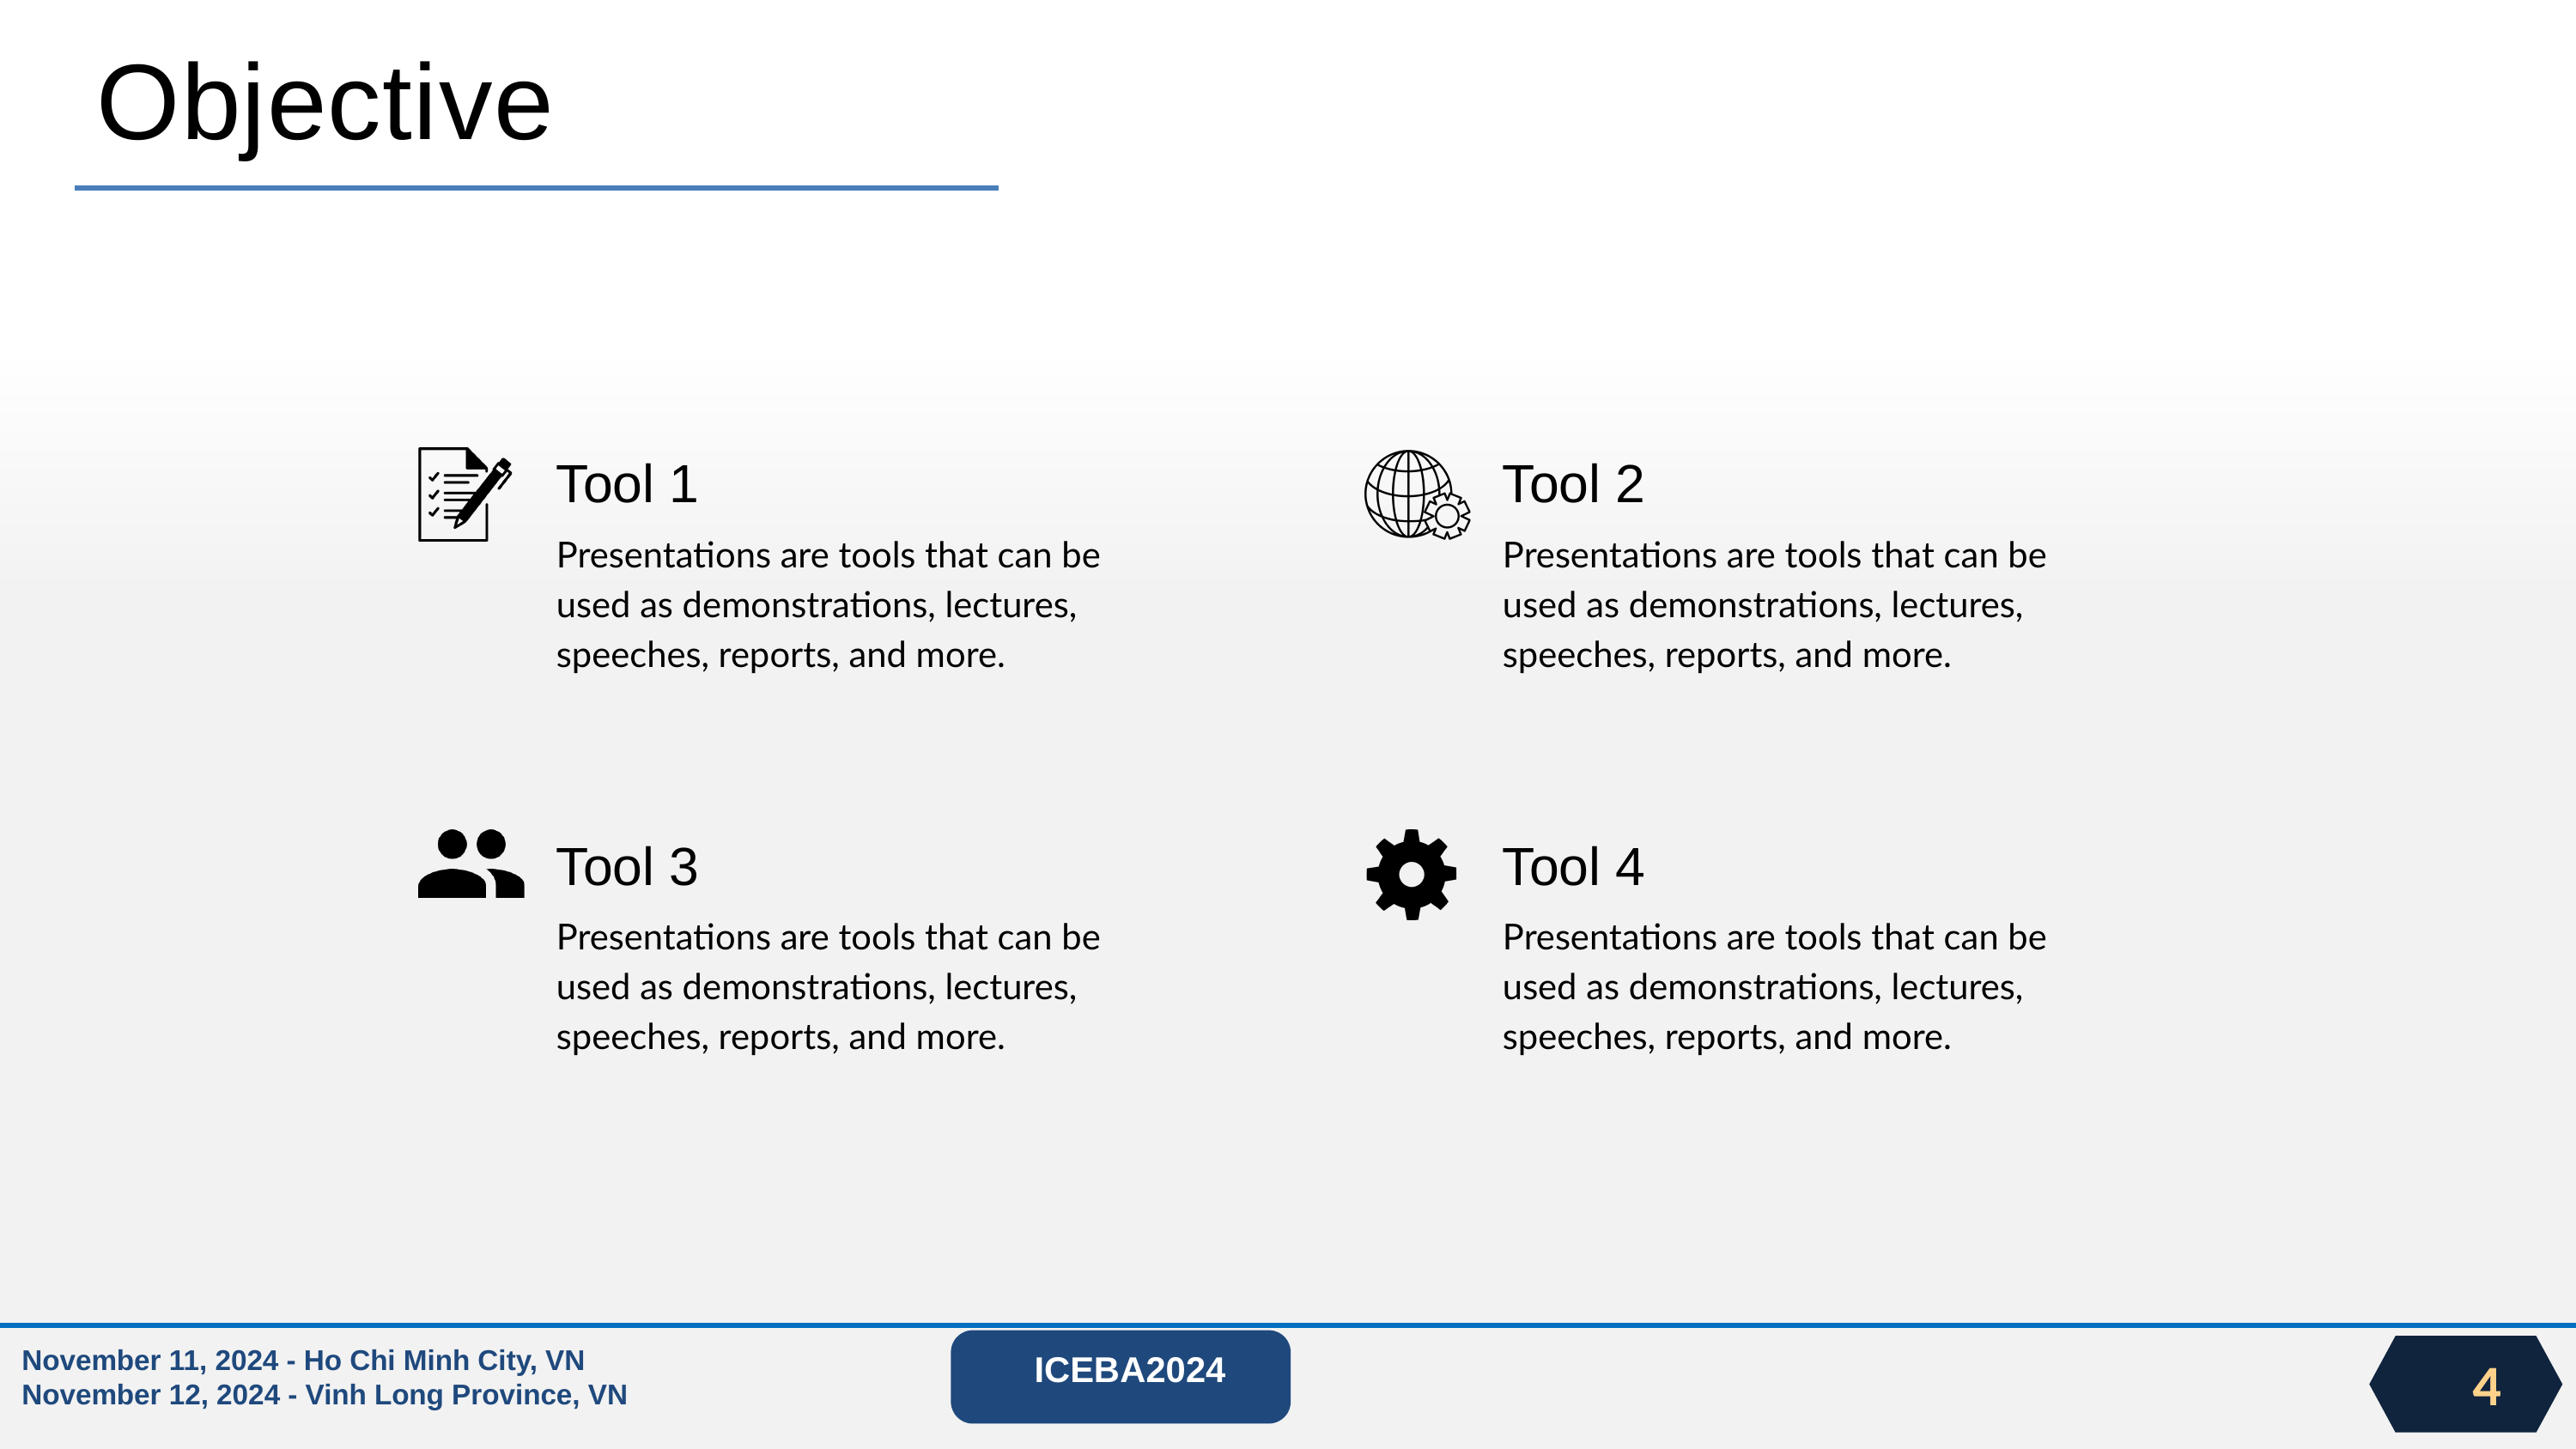

Objective
Tool 1
Tool 2

Presentations are tools that can be used as demonstrations, lectures, speeches, reports, and more.
Presentations are tools that can be used as demonstrations, lectures, speeches, reports, and more.
Tool 3
Tool 4

Presentations are tools that can be used as demonstrations, lectures, speeches, reports, and more.
Presentations are tools that can be used as demonstrations, lectures, speeches, reports, and more.
4